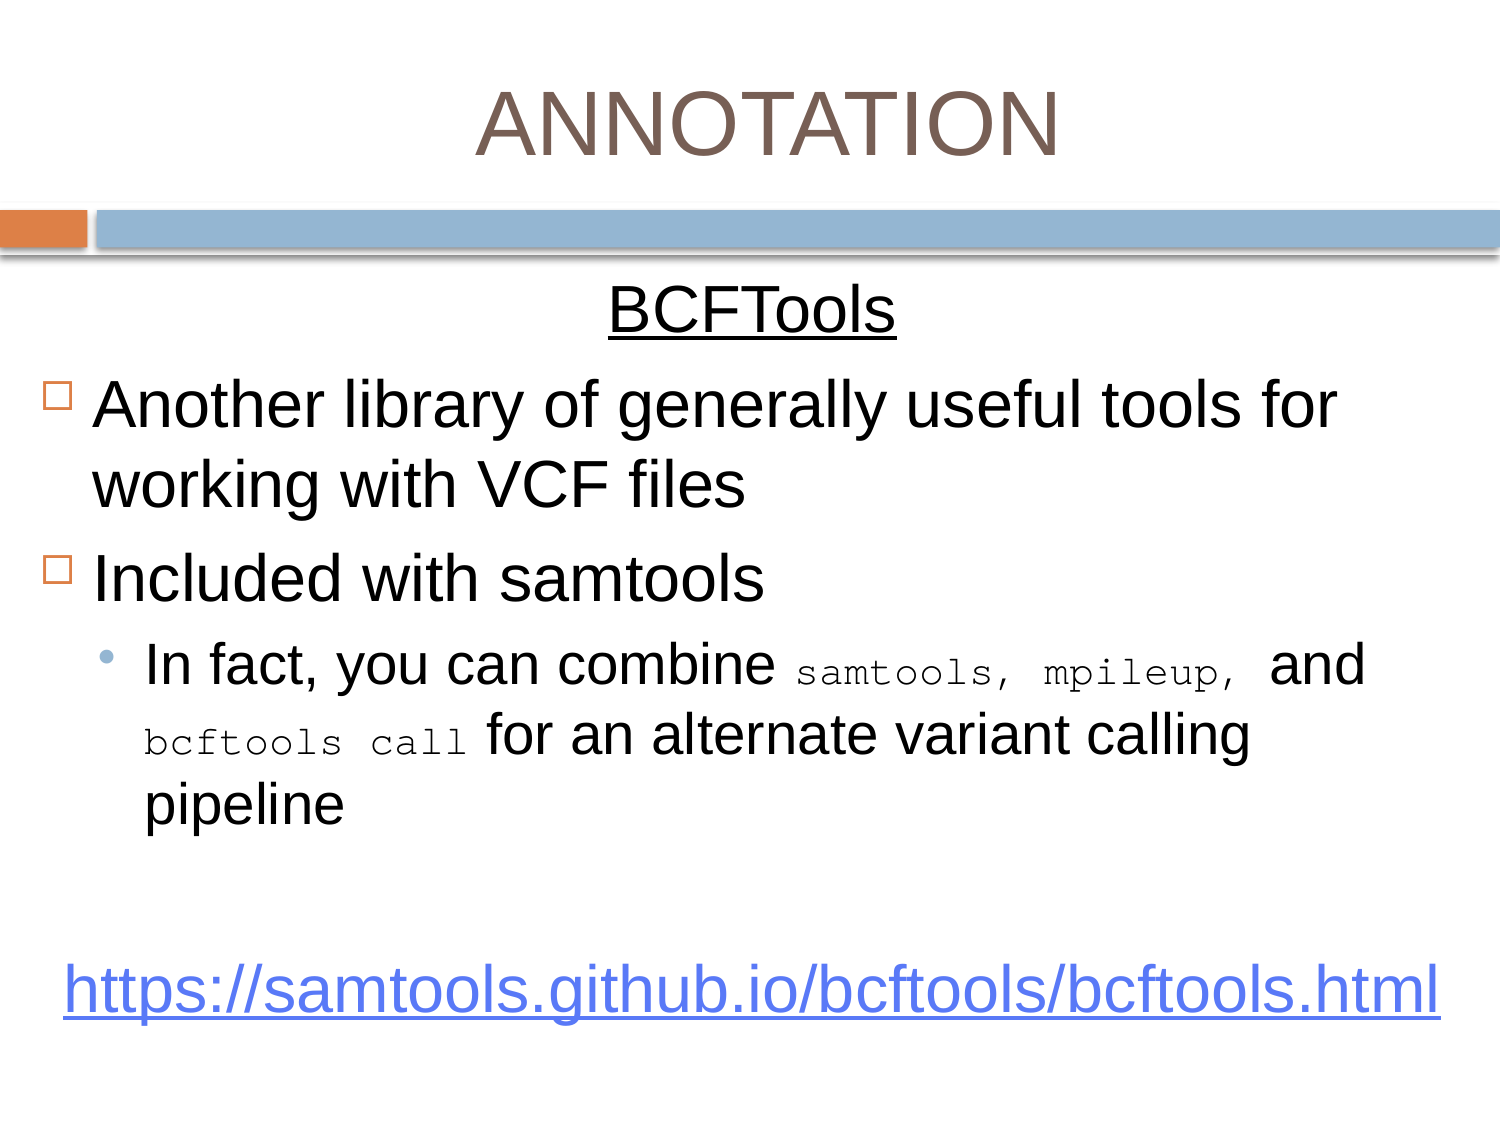

# ANNOTATION
BCFTools
Another library of generally useful tools for working with VCF files
Included with samtools
In fact, you can combine samtools, mpileup, and bcftools call for an alternate variant calling pipeline

https://samtools.github.io/bcftools/bcftools.html